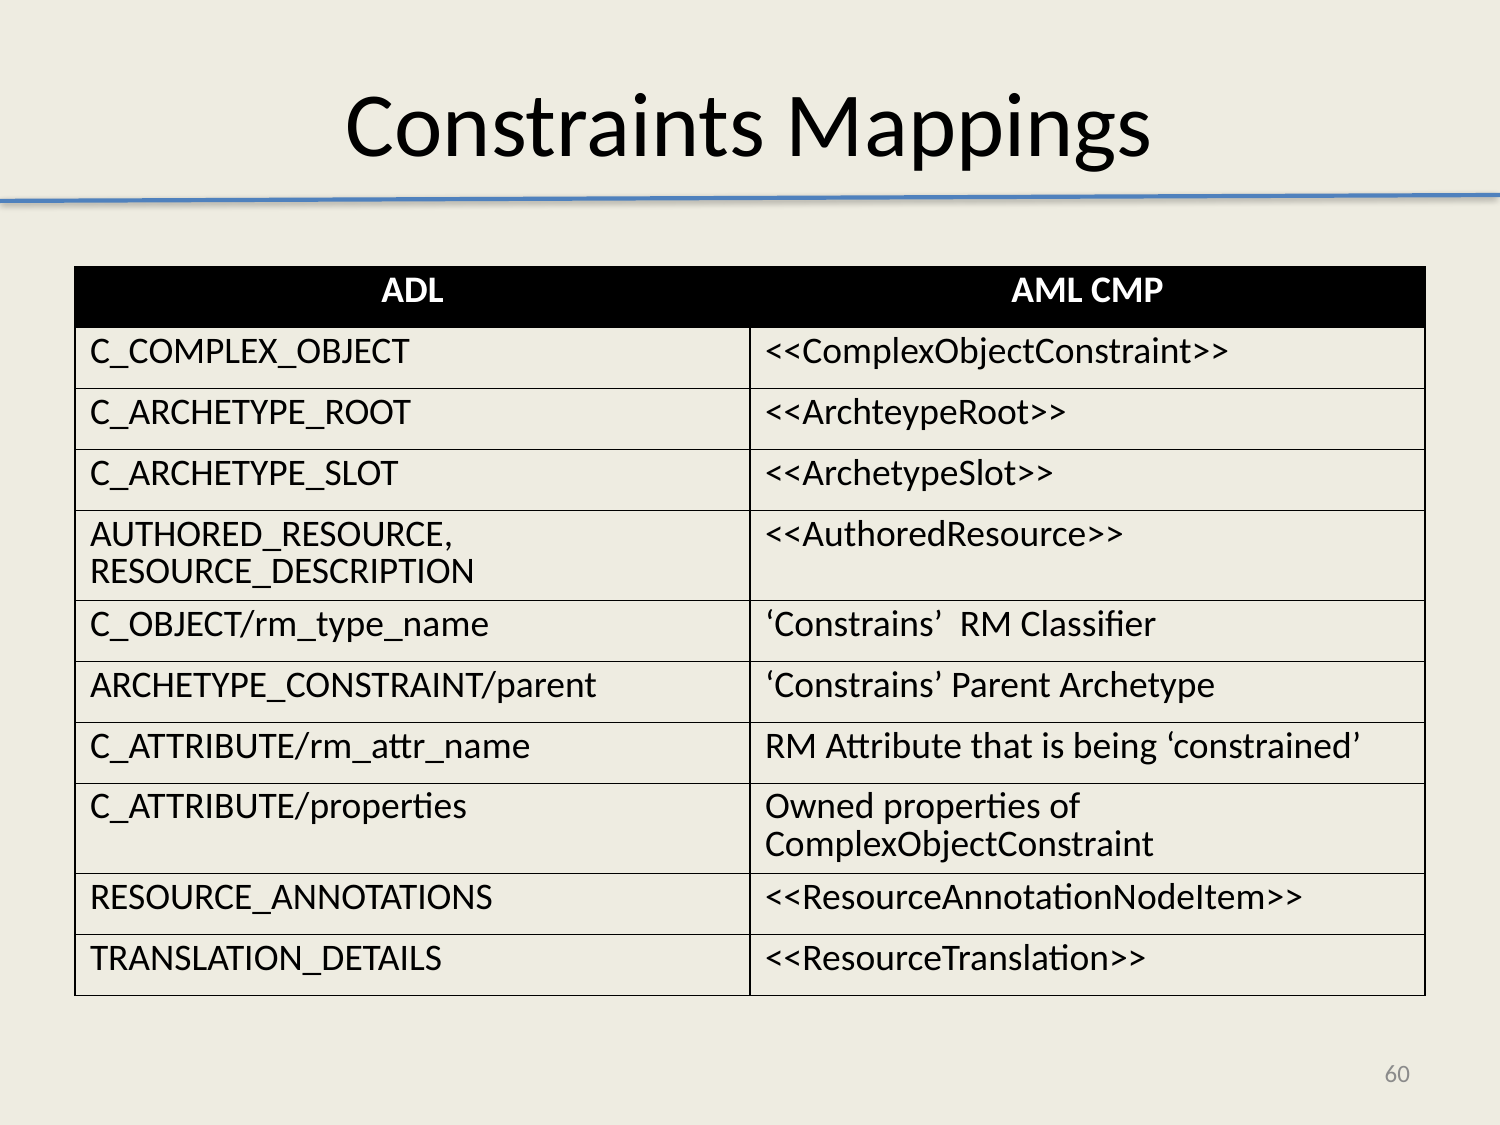

Constraints Mappings
| ADL | AML CMP |
| --- | --- |
| C\_COMPLEX\_OBJECT | <<ComplexObjectConstraint>> |
| C\_ARCHETYPE\_ROOT | <<ArchteypeRoot>> |
| C\_ARCHETYPE\_SLOT | <<ArchetypeSlot>> |
| AUTHORED\_RESOURCE, RESOURCE\_DESCRIPTION | <<AuthoredResource>> |
| C\_OBJECT/rm\_type\_name | ‘Constrains’ RM Classifier |
| ARCHETYPE\_CONSTRAINT/parent | ‘Constrains’ Parent Archetype |
| C\_ATTRIBUTE/rm\_attr\_name | RM Attribute that is being ‘constrained’ |
| C\_ATTRIBUTE/properties | Owned properties of ComplexObjectConstraint |
| RESOURCE\_ANNOTATIONS | <<ResourceAnnotationNodeItem>> |
| TRANSLATION\_DETAILS | <<ResourceTranslation>> |
60